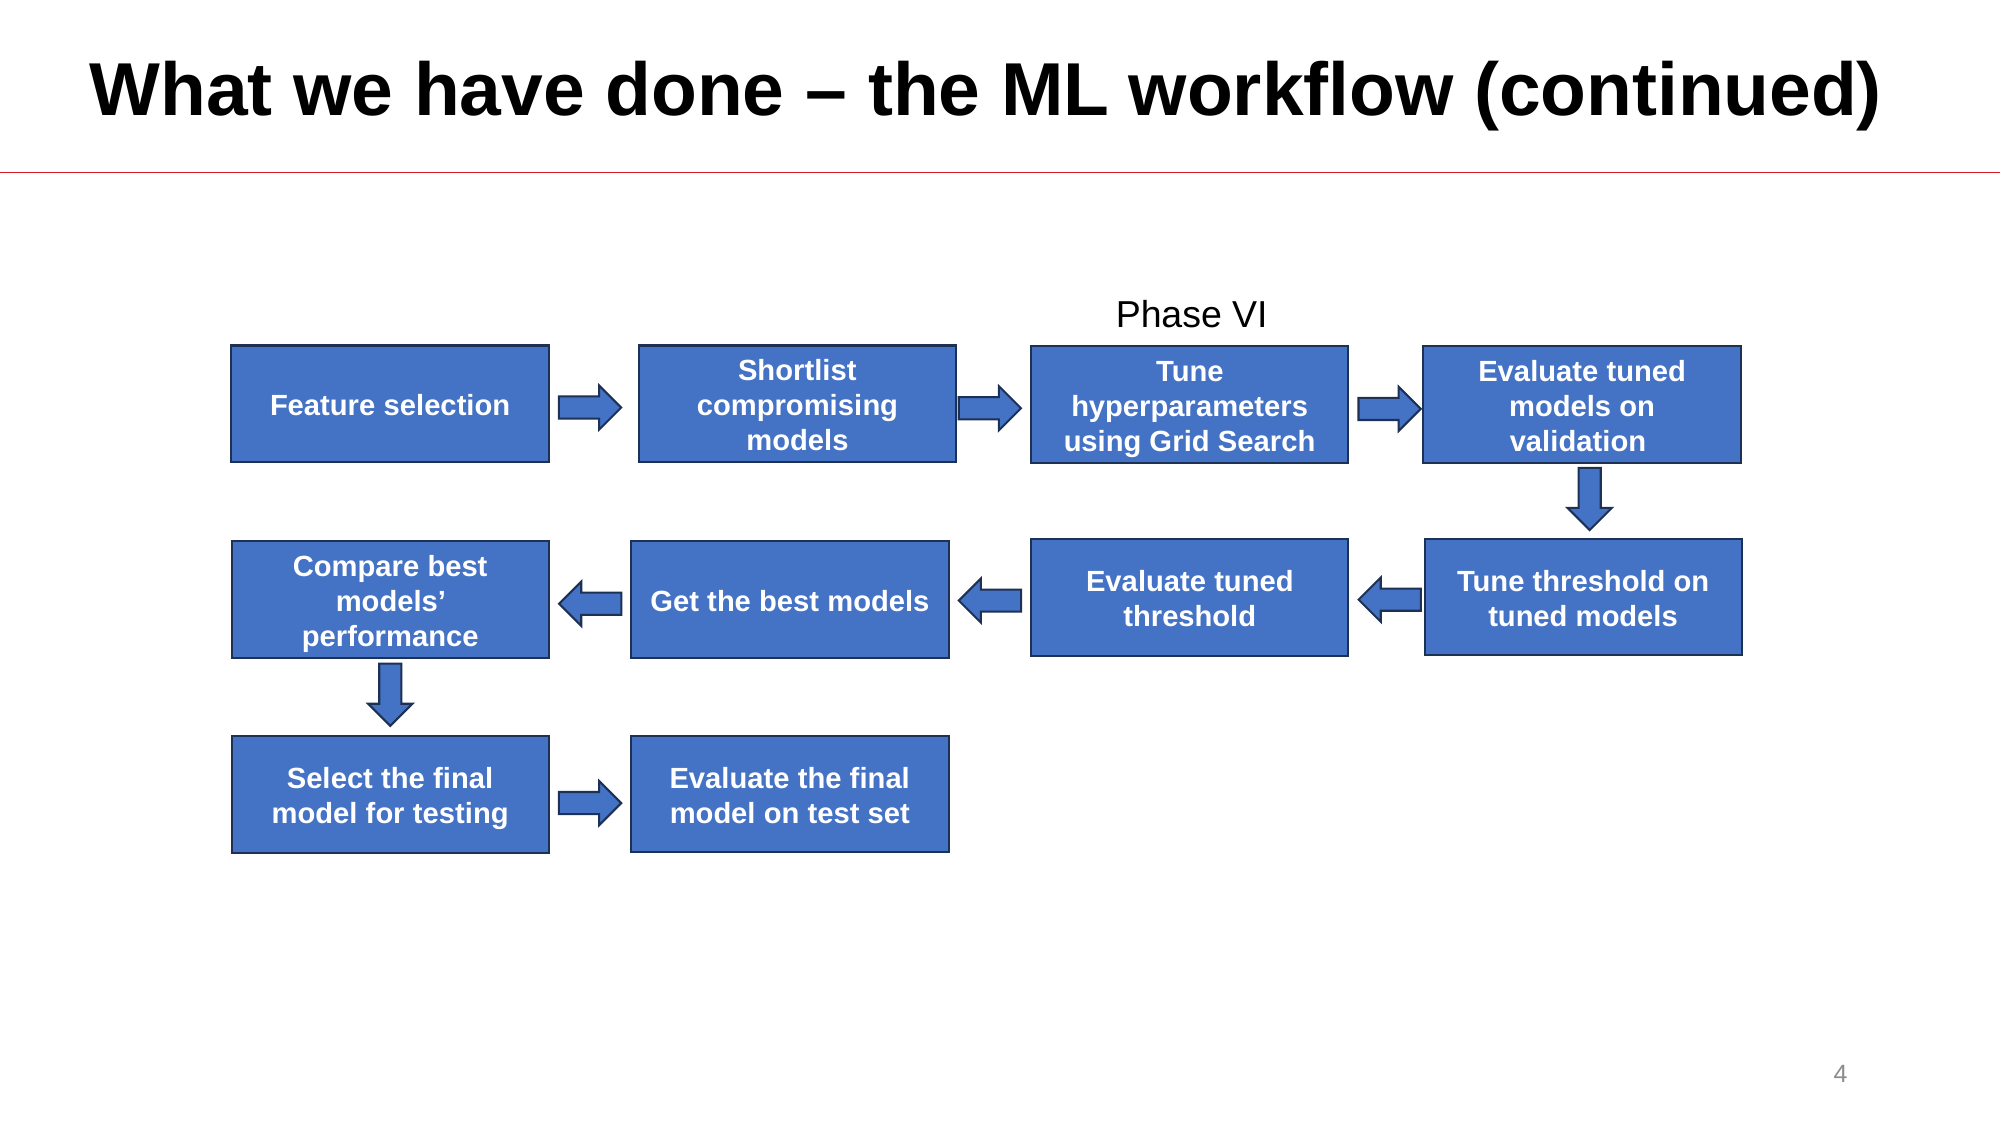

What we have done – the ML workflow (continued)

Phase VI
Feature selection
Shortlist compromising models
Tune hyperparameters using Grid Search
Evaluate tuned models on validation

Tune threshold on tuned models
Evaluate tuned threshold
Compare best models’ performance
Get the best models

Evaluate the final model on test set
Select the final model for testing

4